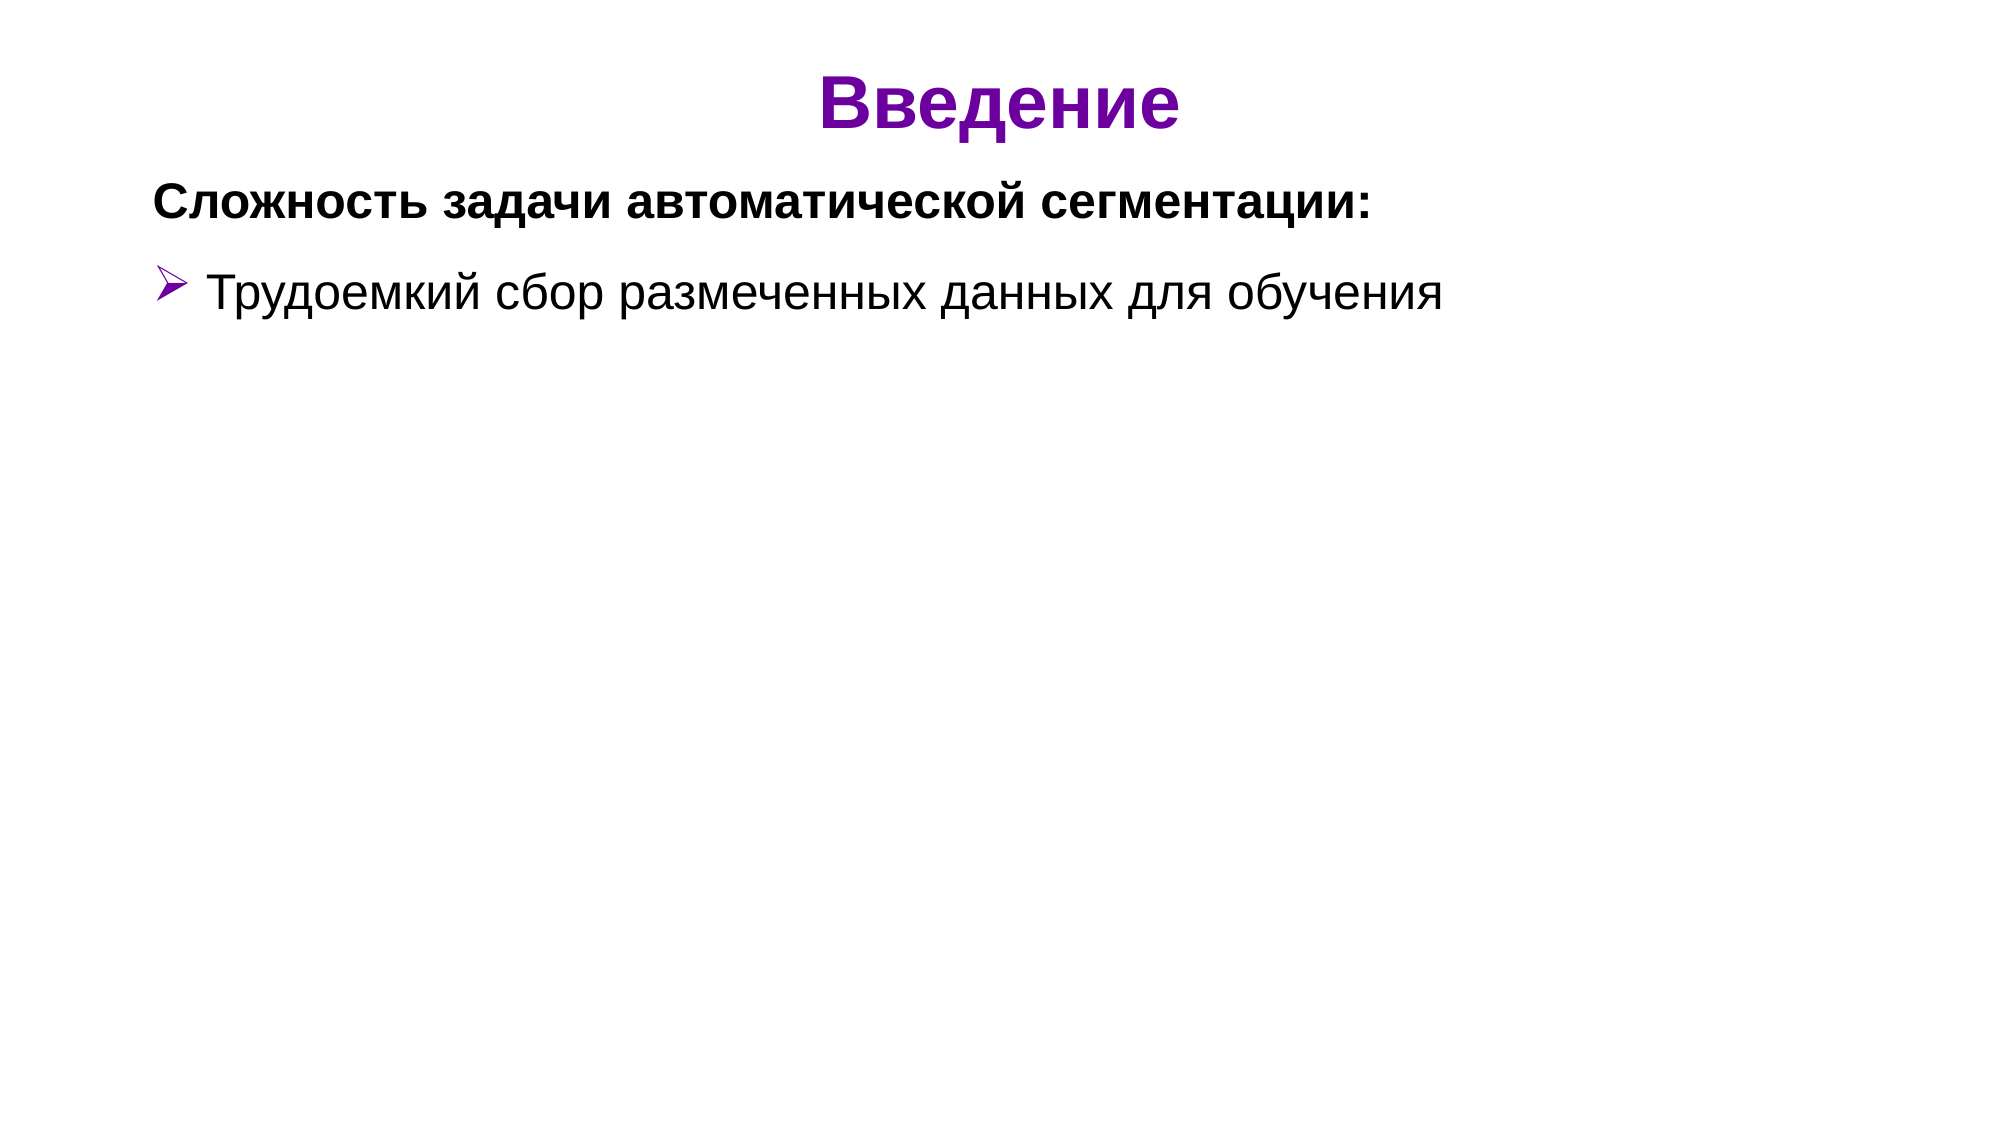

# Введение
Сложность задачи автоматической сегментации:
Трудоемкий сбор размеченных данных для обучения